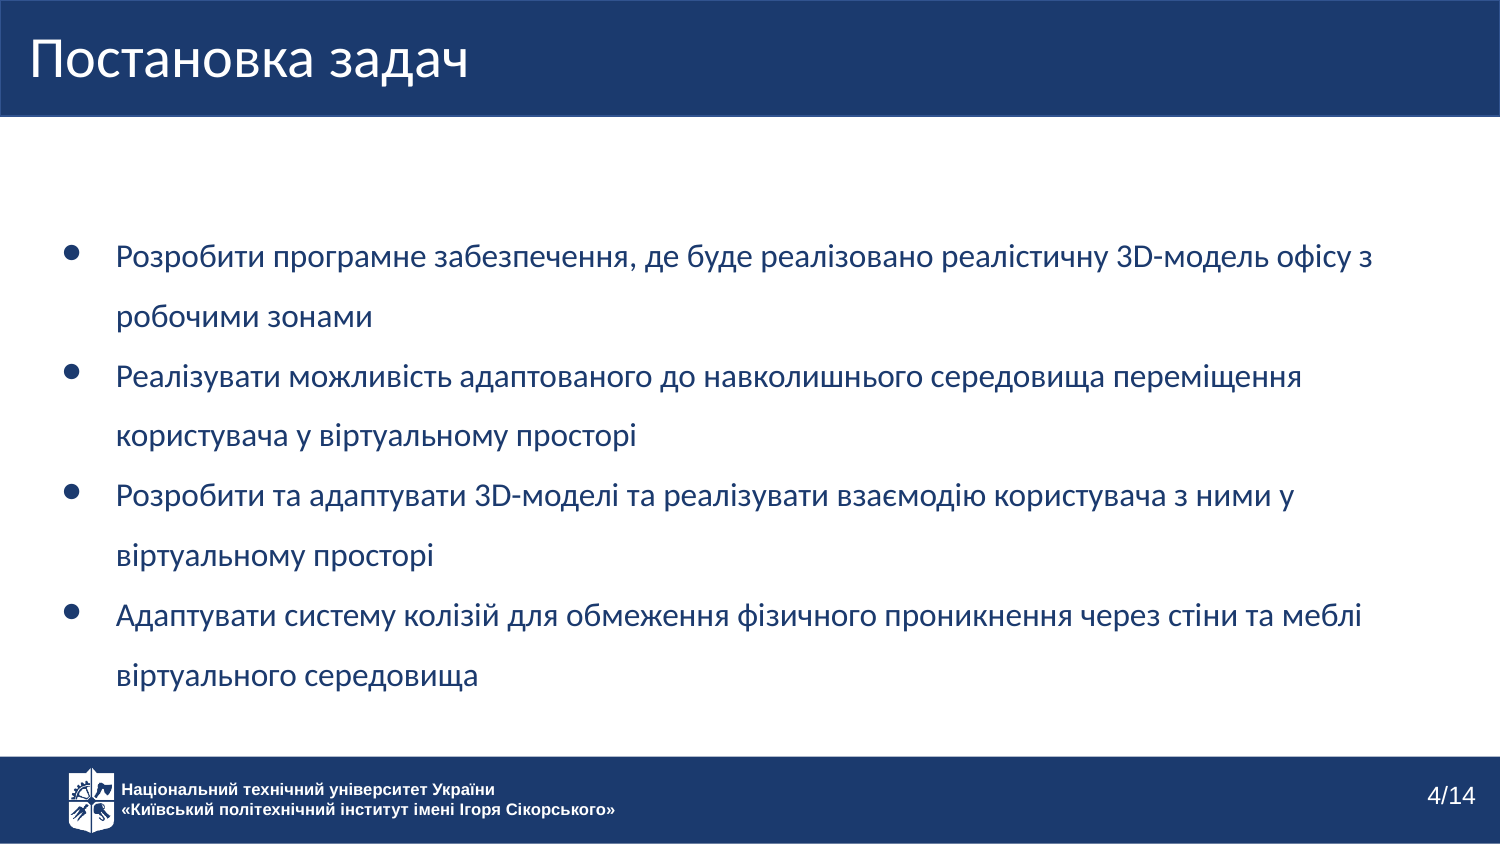

Постановка задач

Розробити програмне забезпечення, де буде реалізовано реалістичну 3D-модель офісу з робочими зонами
Реалізувати можливість адаптованого до навколишнього середовища переміщення користувача у віртуальному просторі
Розробити та адаптувати 3D-моделі та реалізувати взаємодію користувача з ними у віртуальному просторі
Адаптувати систему колізій для обмеження фізичного проникнення через стіни та меблі віртуального середовища

4/14